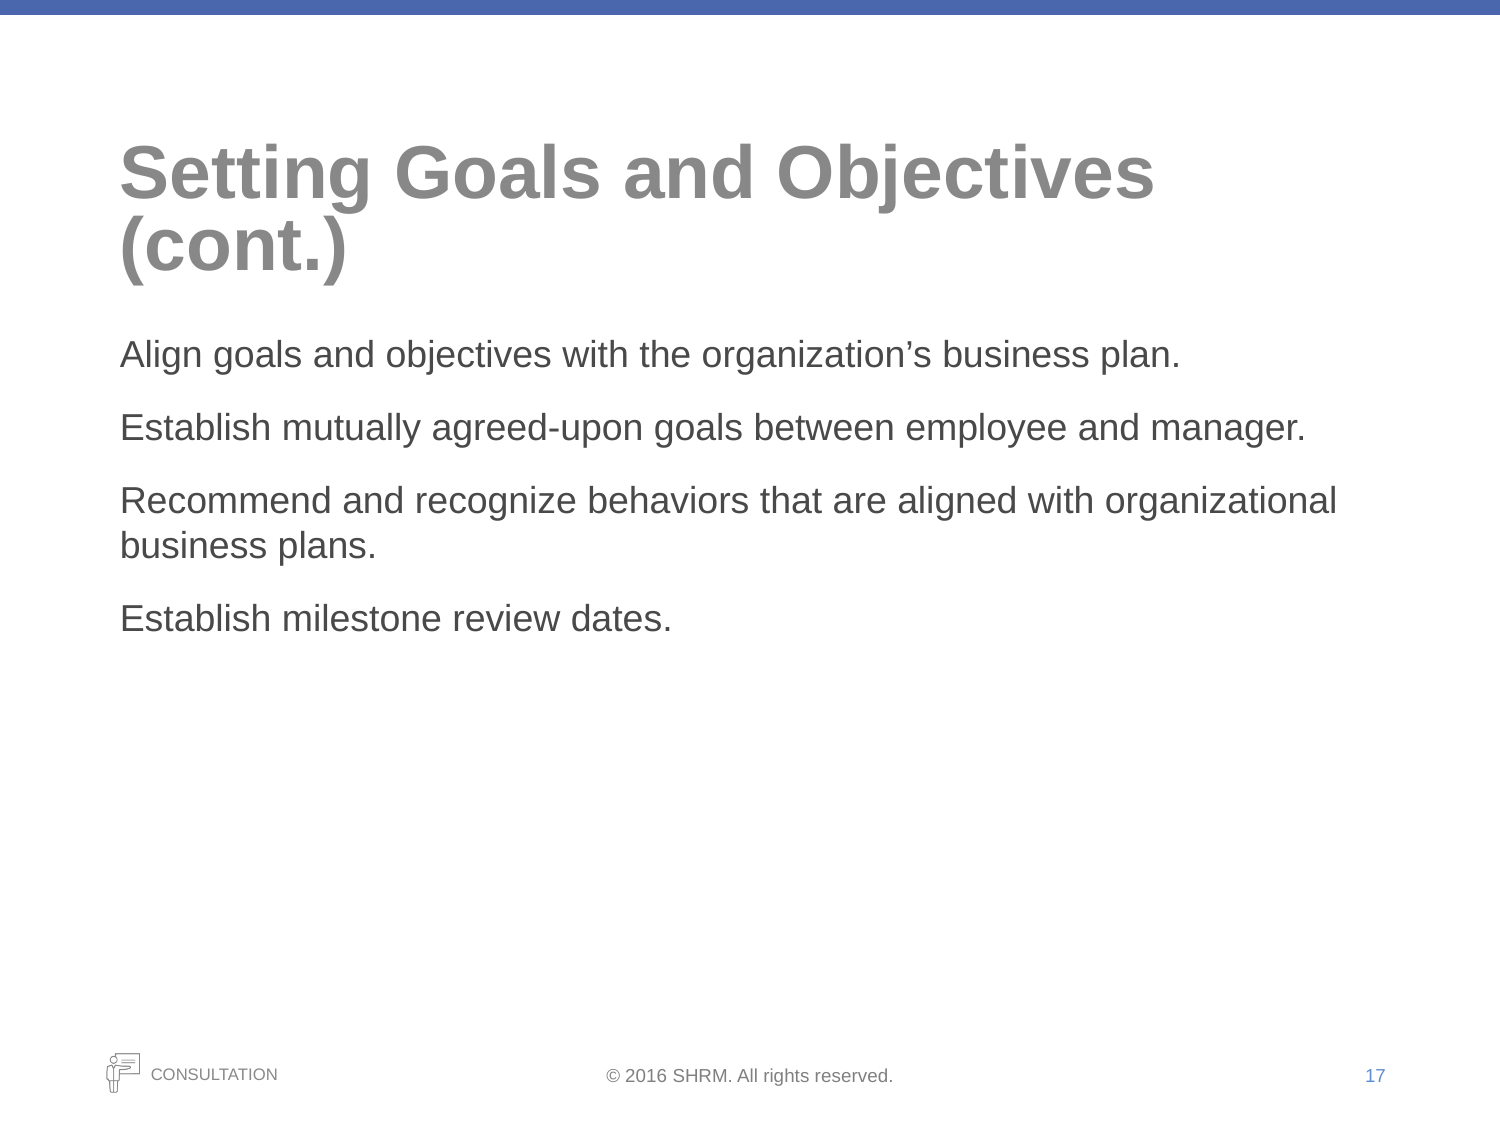

# Setting Goals and Objectives (cont.)
Align goals and objectives with the organization’s business plan.
Establish mutually agreed-upon goals between employee and manager.
Recommend and recognize behaviors that are aligned with organizational business plans.
Establish milestone review dates.

17